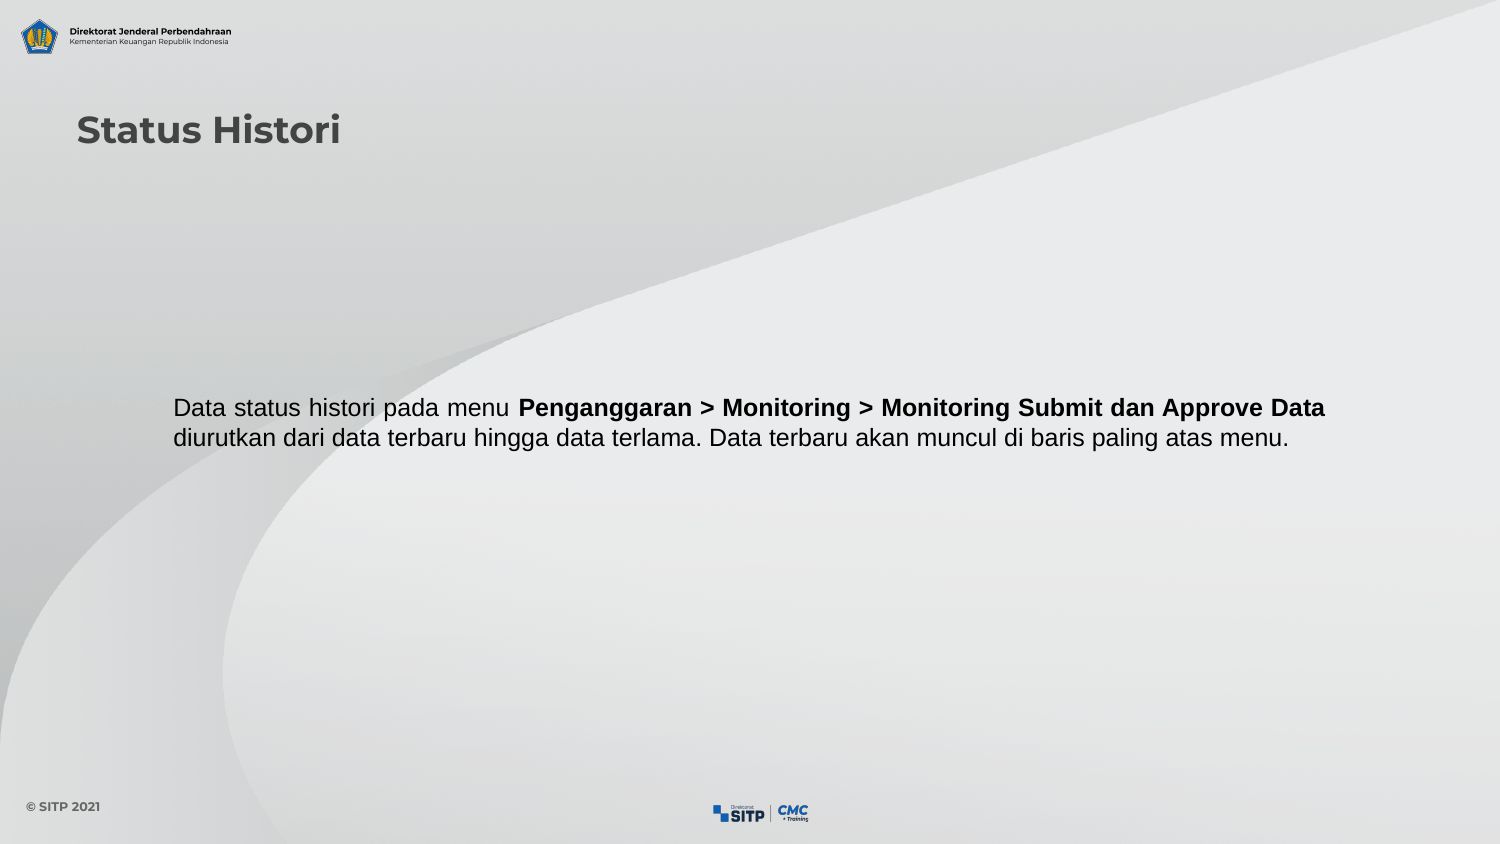

Status Histori
Data status histori pada menu Penganggaran > Monitoring > Monitoring Submit dan Approve Data diurutkan dari data terbaru hingga data terlama. Data terbaru akan muncul di baris paling atas menu.